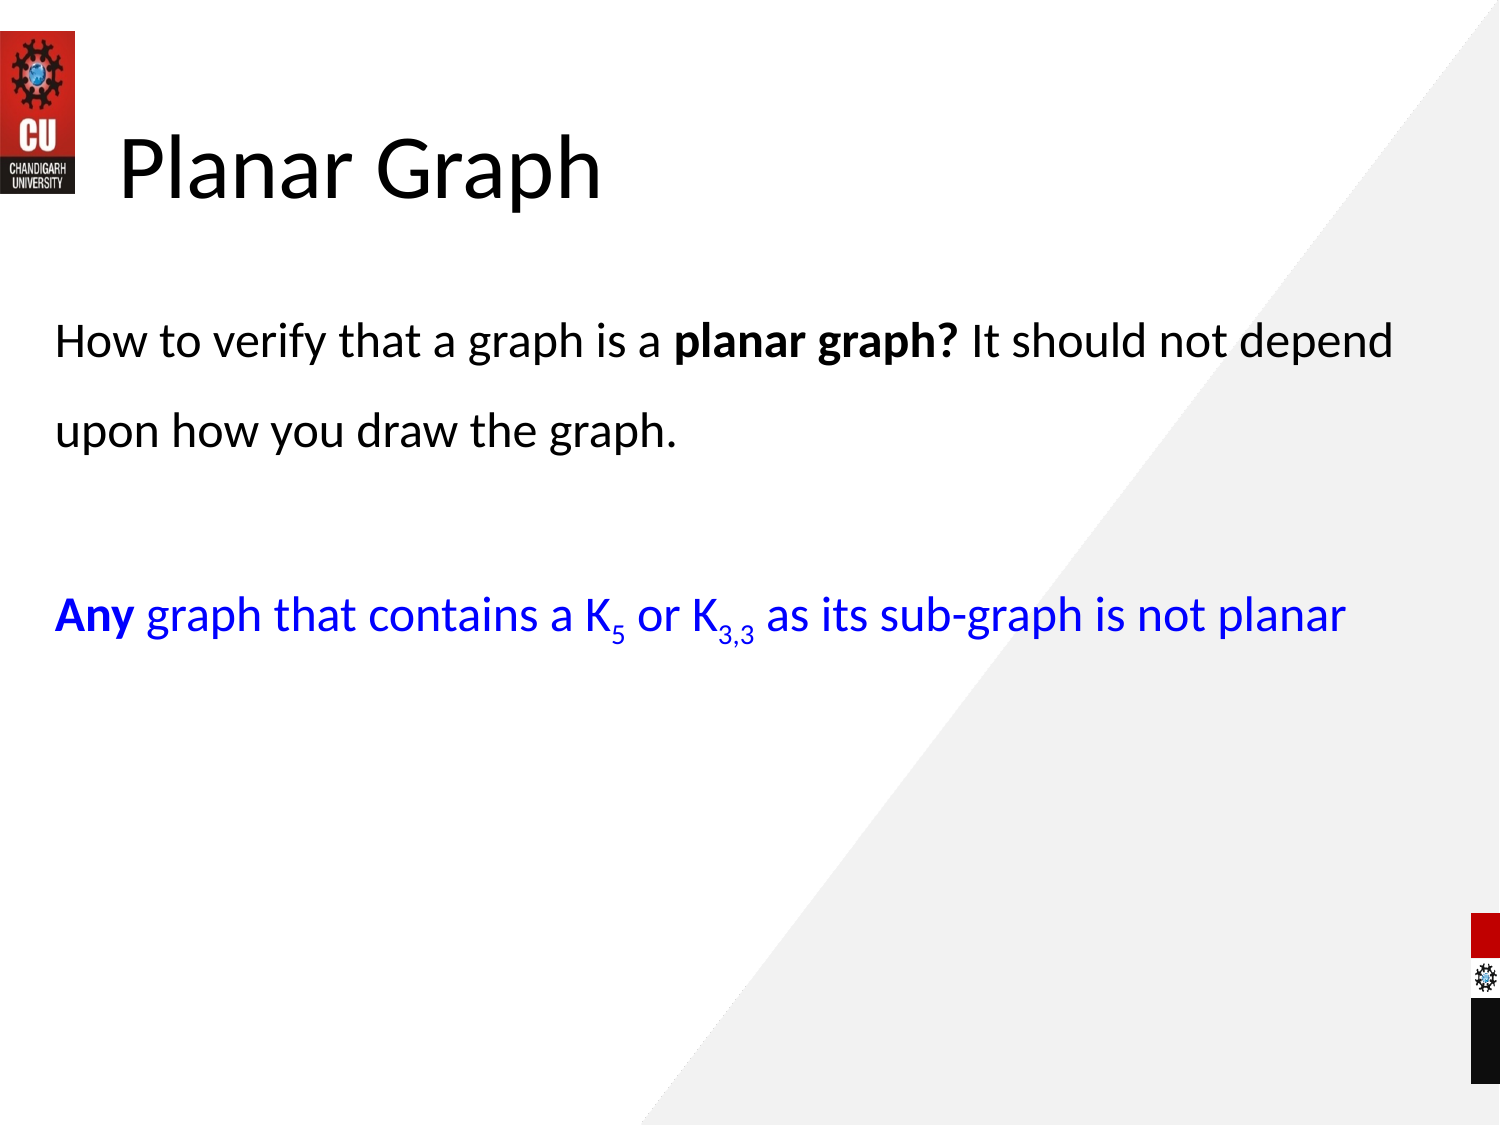

# Planar Graph
How to verify that a graph is a planar graph? It should not depend
upon how you draw the graph.

Any graph that contains a K5 or K3,3 as its sub-graph is not planar